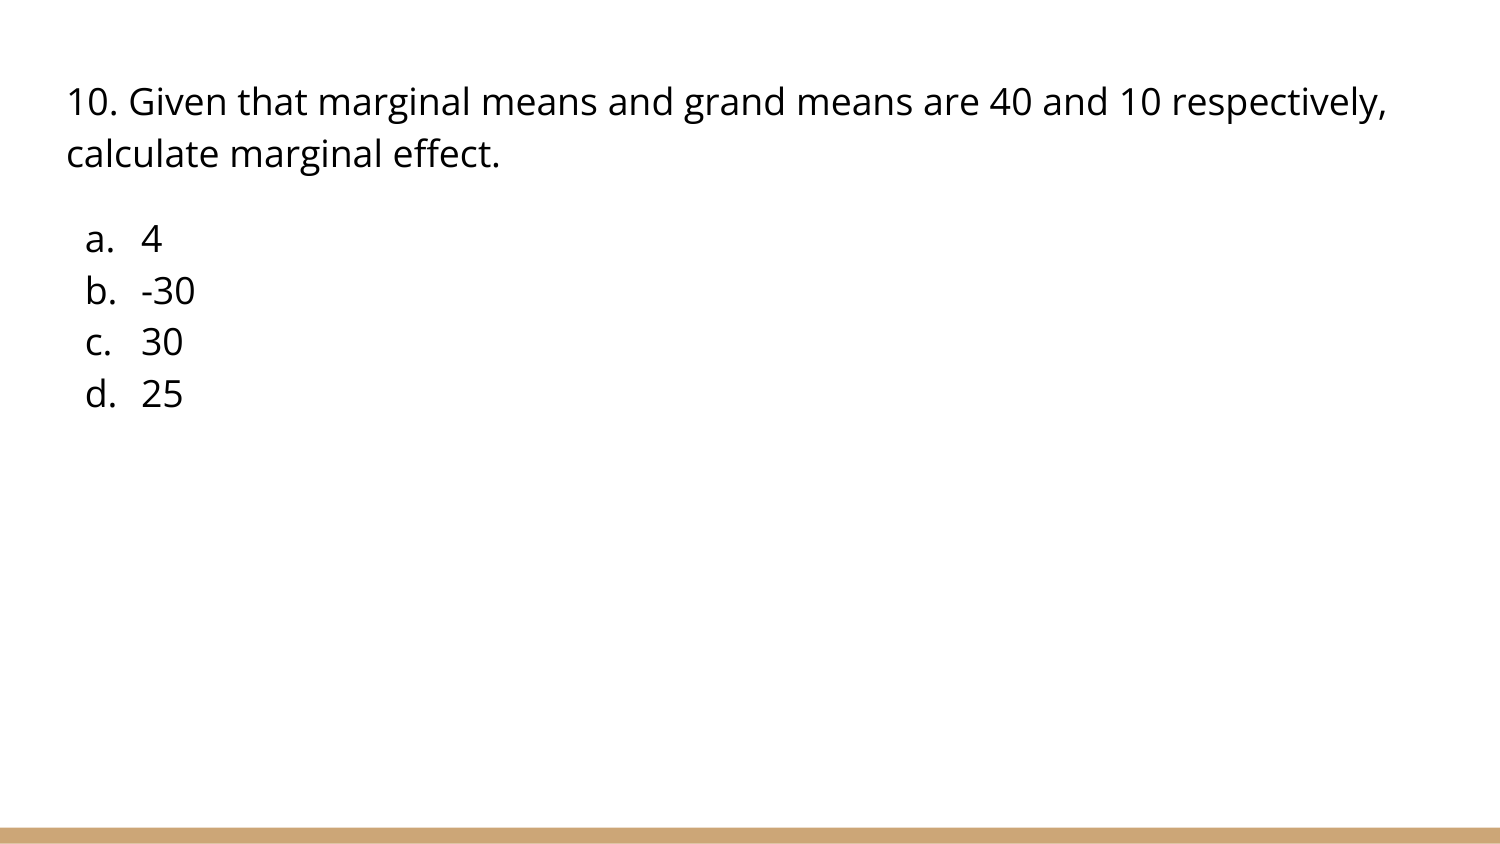

10. Given that marginal means and grand means are 40 and 10 respectively, calculate marginal effect.
4
-30
30
25